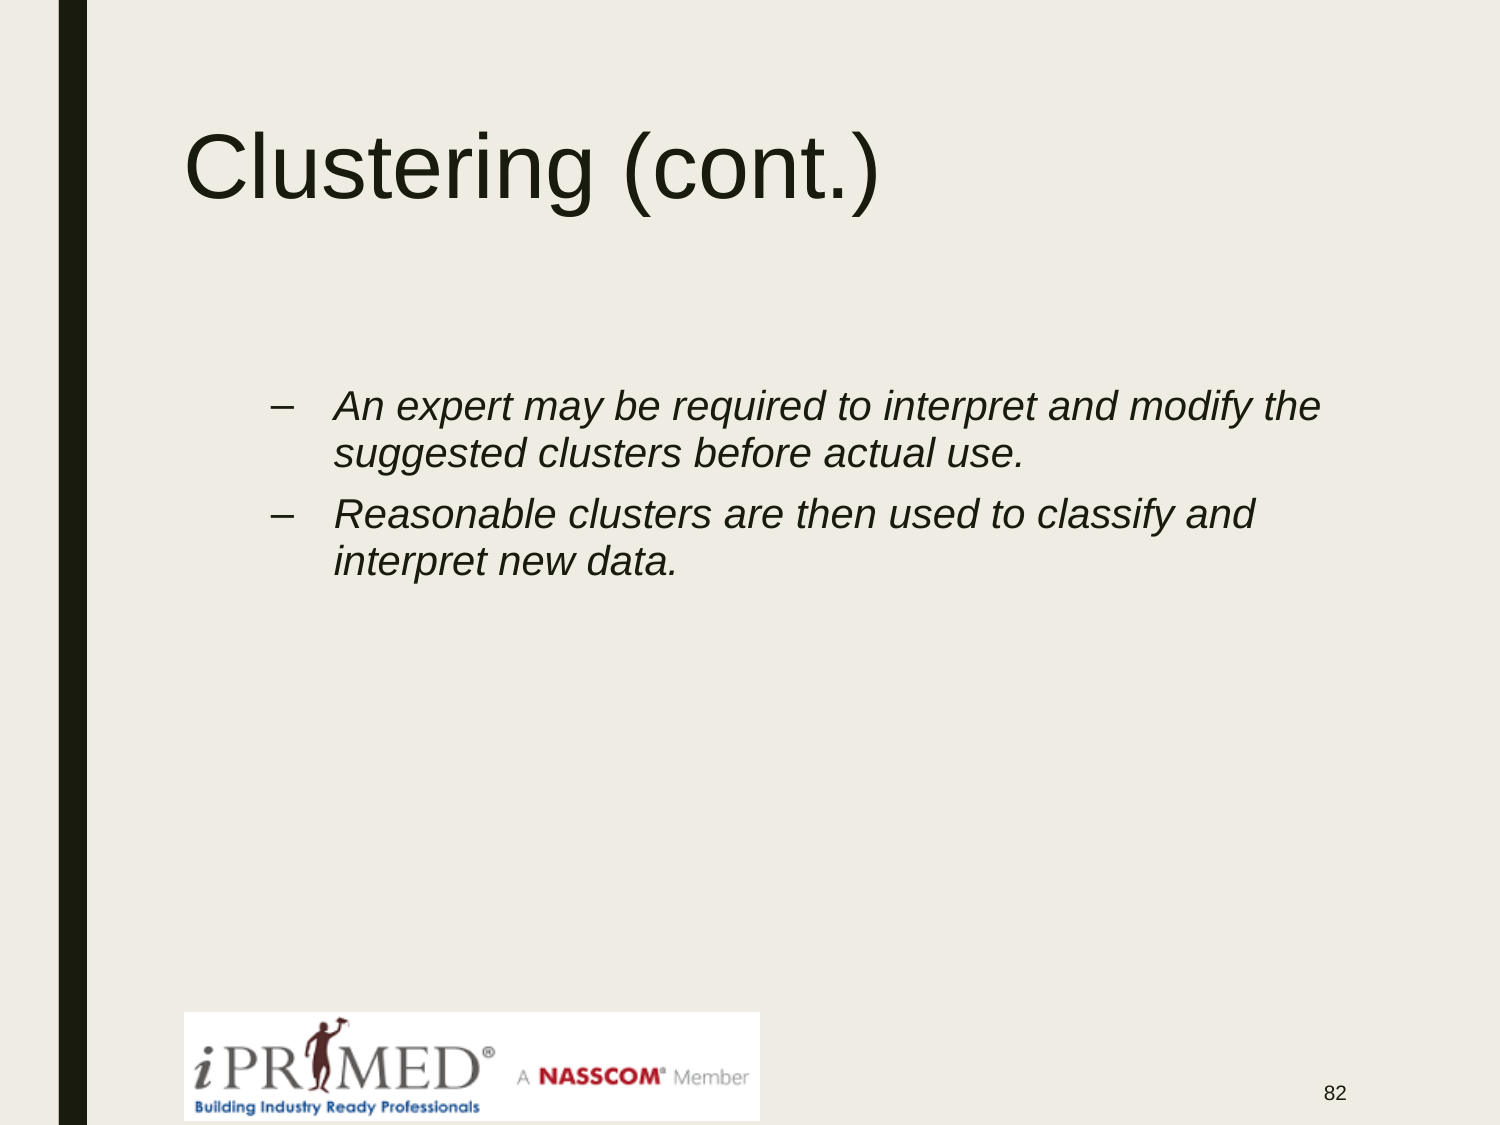

# Clustering (cont.)
An expert may be required to interpret and modify the suggested clusters before actual use.
Reasonable clusters are then used to classify and interpret new data.
82